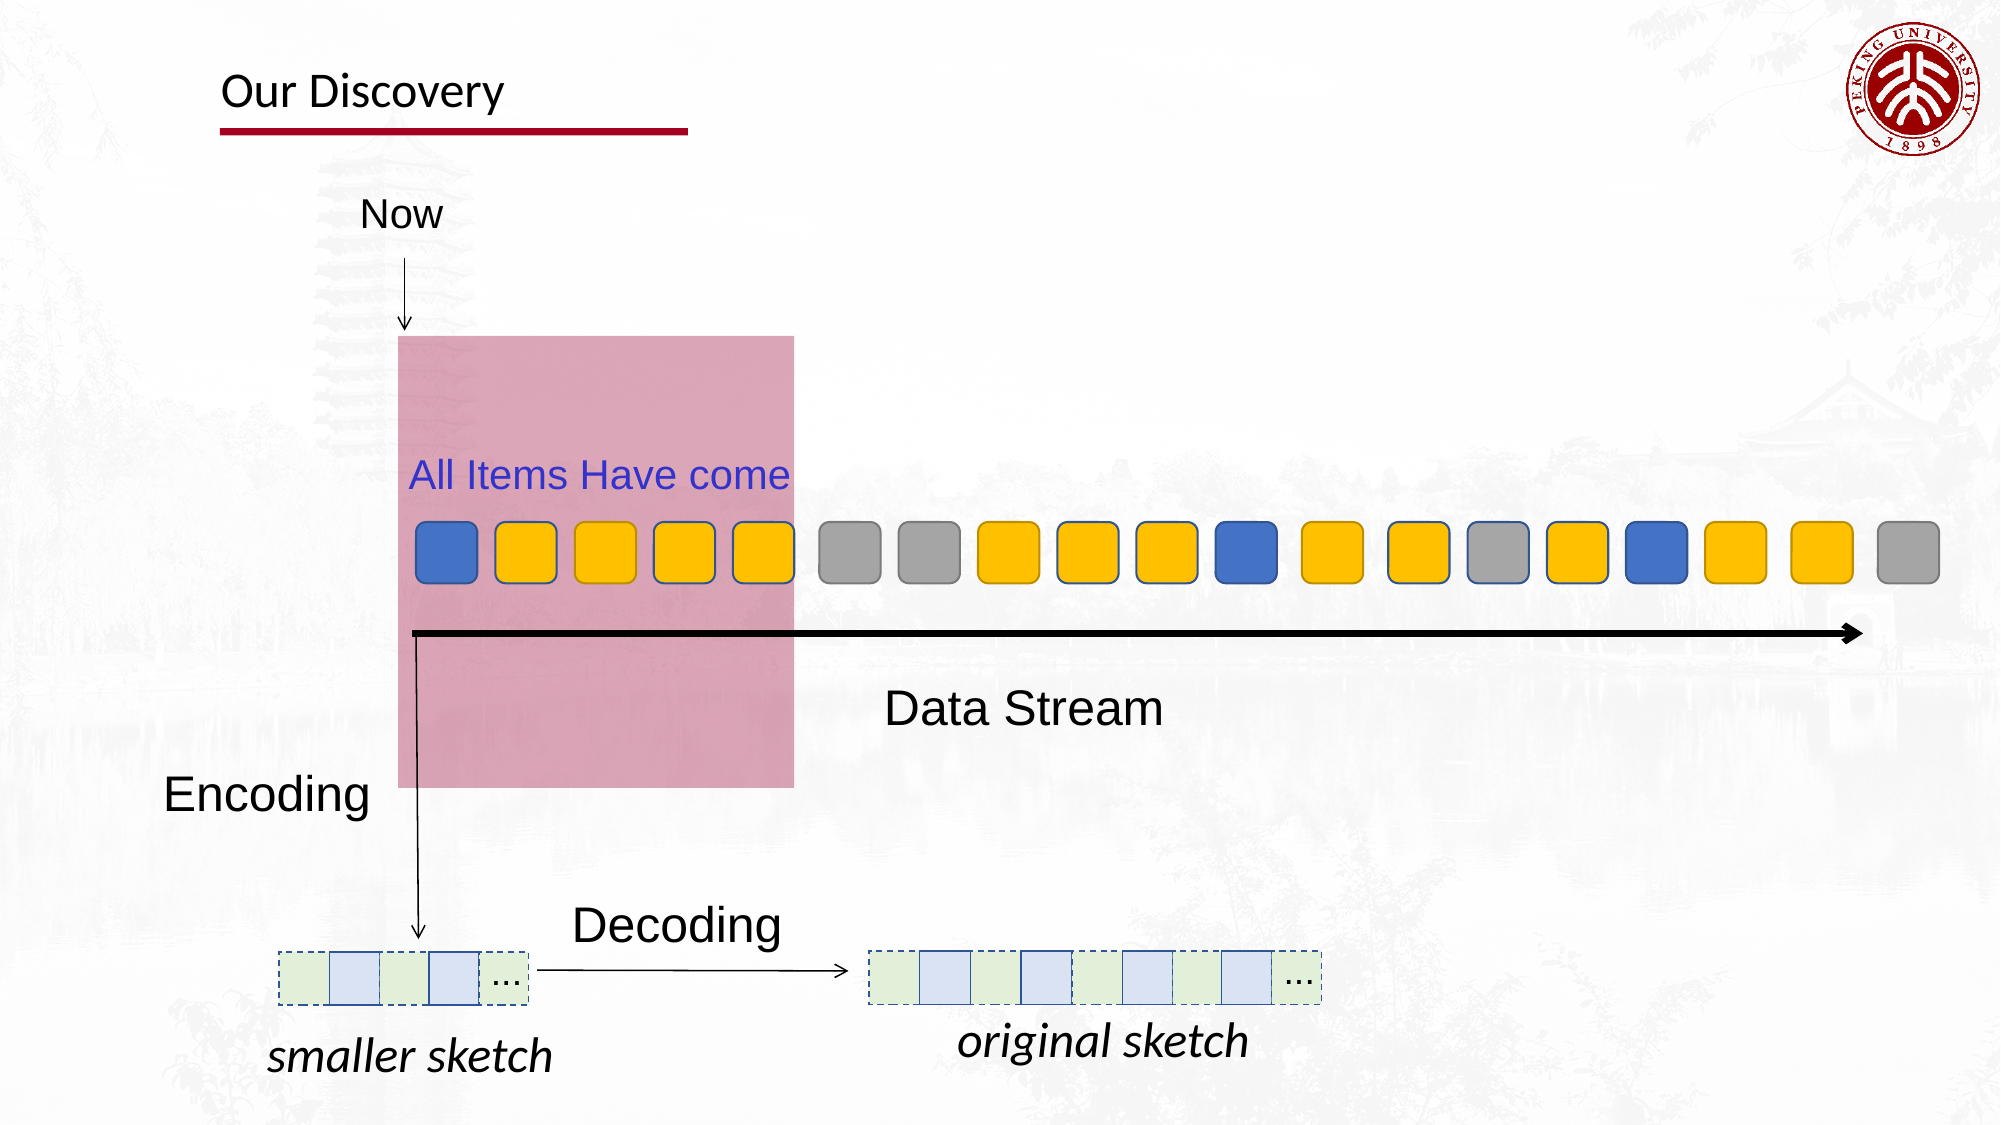

Our Discovery
Now

All Items Have come

Data Stream
Encoding
Decoding
...
...

original sketch
smaller sketch
18